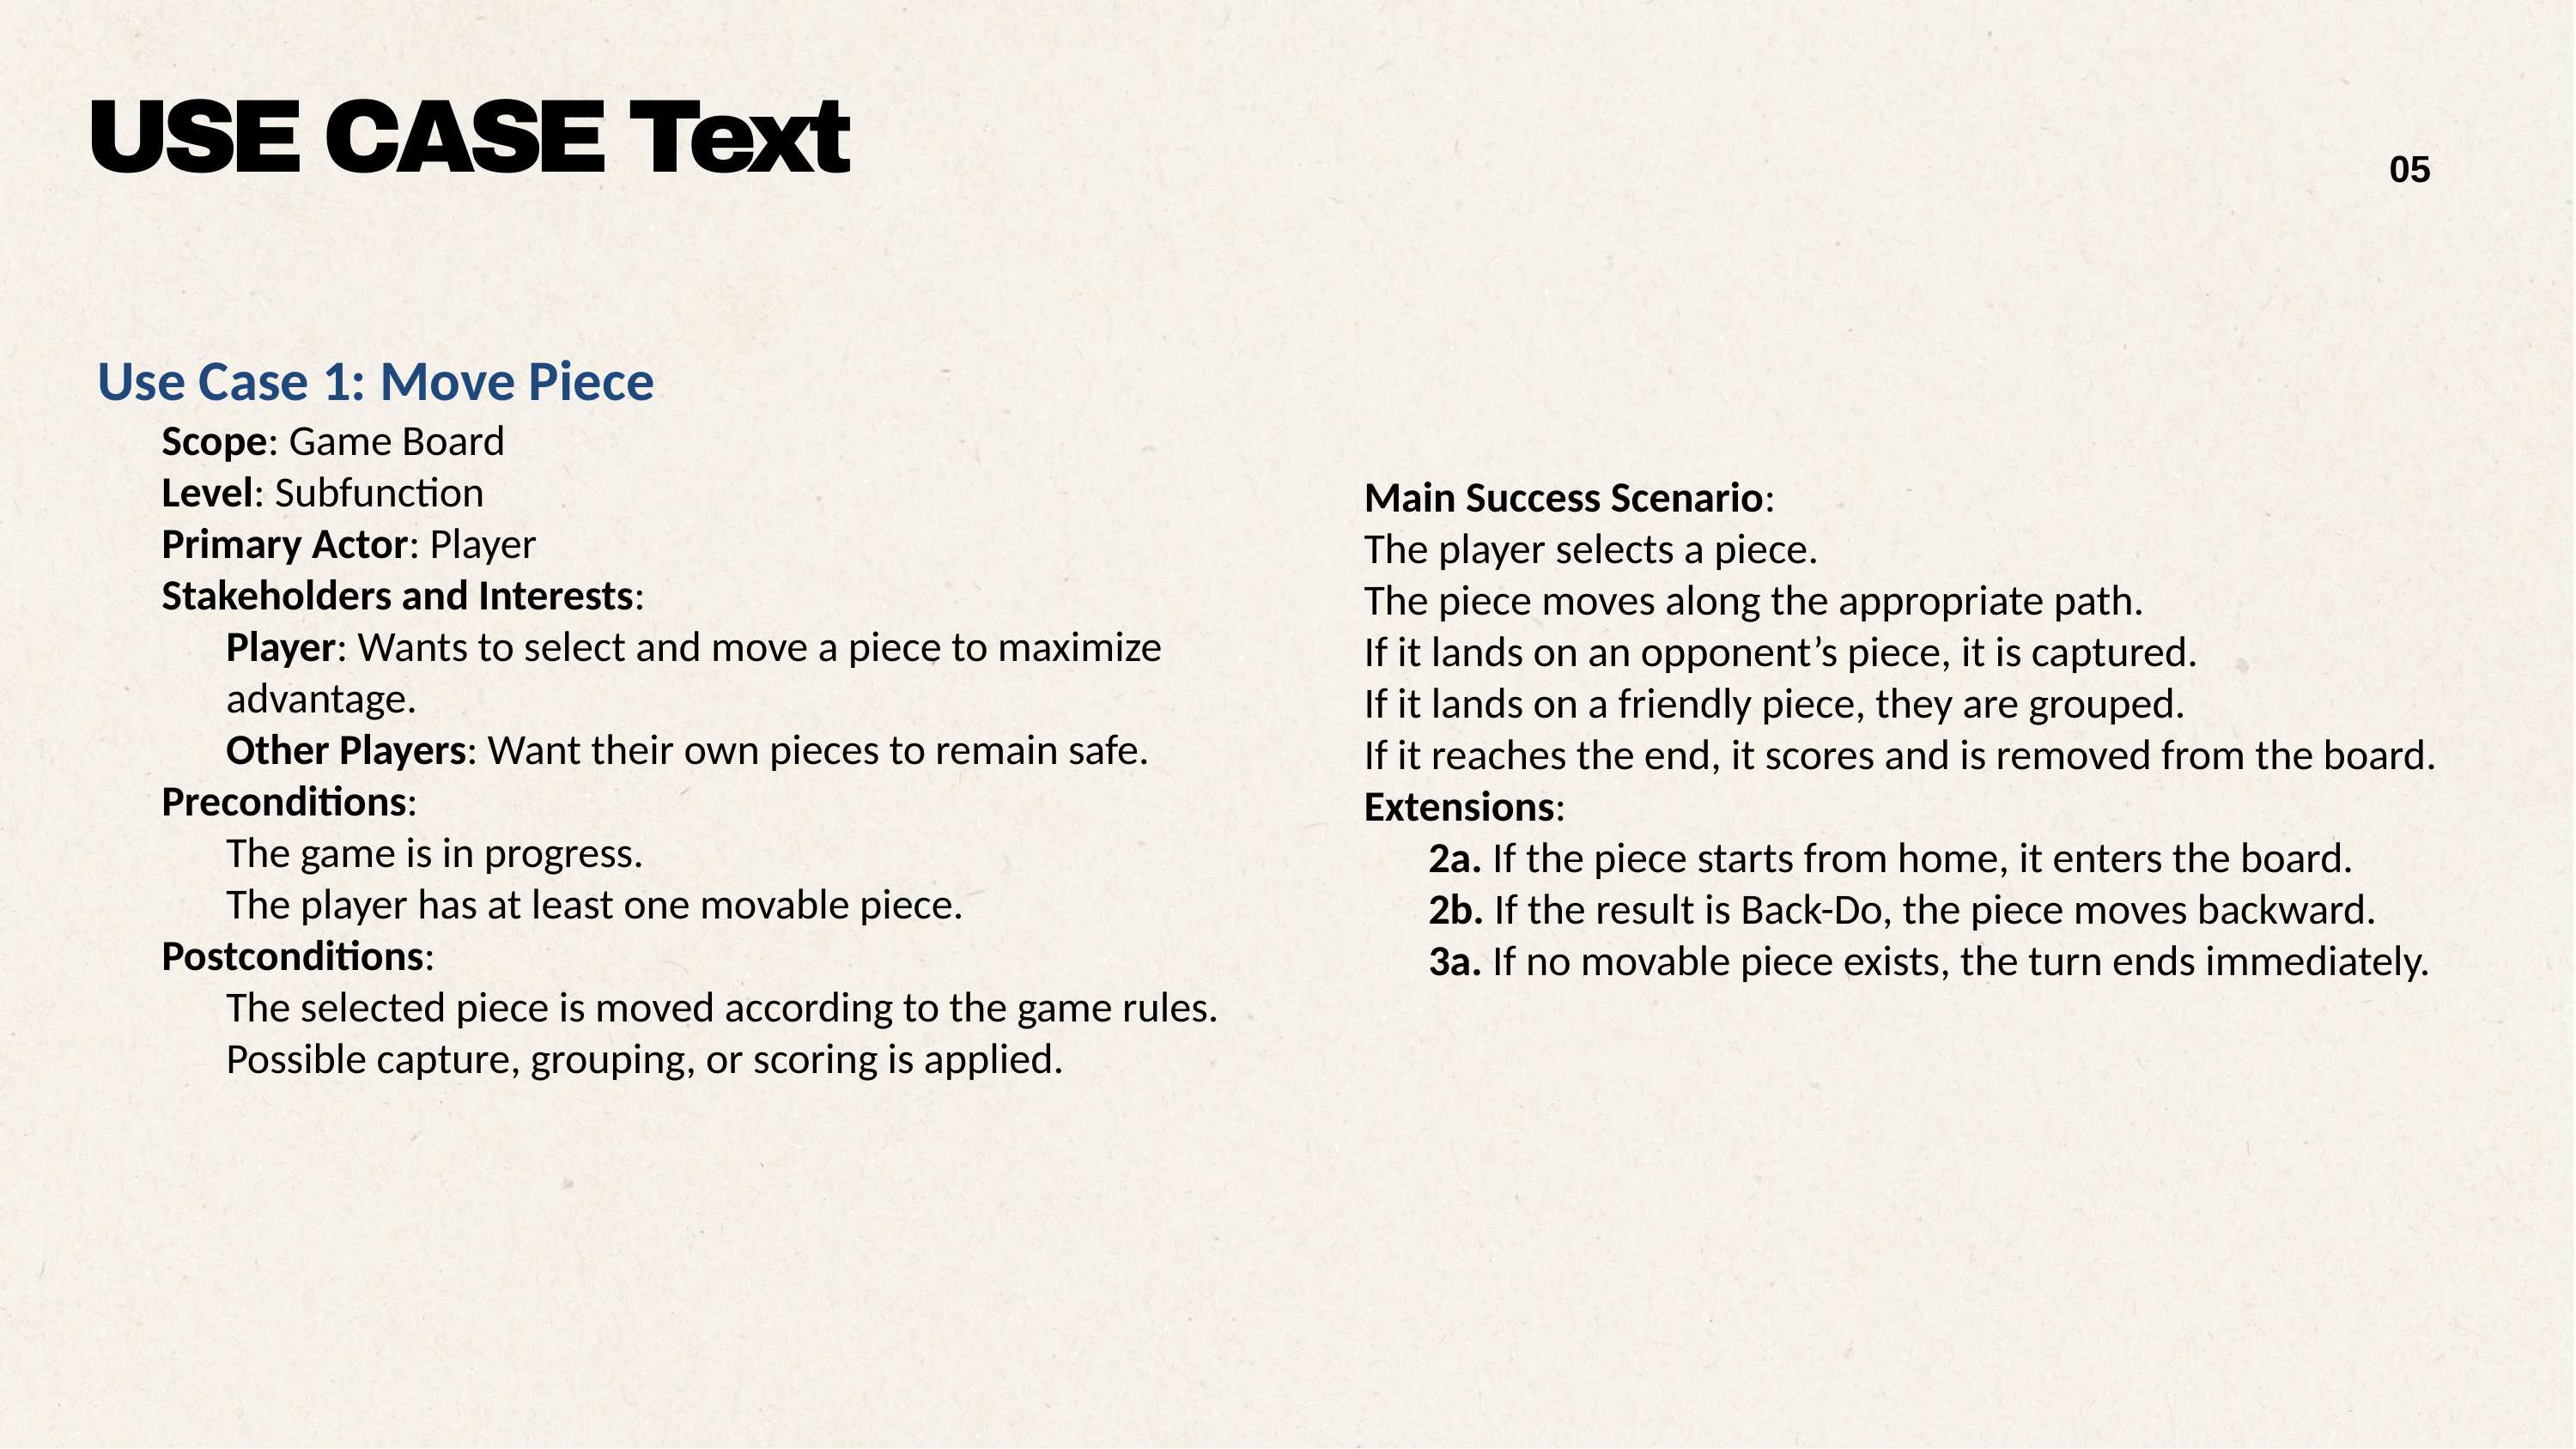

USE CASE Text
05

Main Success Scenario:
The player selects a piece.
The piece moves along the appropriate path.
If it lands on an opponent’s piece, it is captured.
If it lands on a friendly piece, they are grouped.
If it reaches the end, it scores and is removed from the board.
Extensions:
2a. If the piece starts from home, it enters the board.
2b. If the result is Back-Do, the piece moves backward.
3a. If no movable piece exists, the turn ends immediately.
Use Case 1: Move Piece
Scope: Game Board
Level: Subfunction
Primary Actor: Player
Stakeholders and Interests:
Player: Wants to select and move a piece to maximize advantage.
Other Players: Want their own pieces to remain safe.
Preconditions:
The game is in progress.
The player has at least one movable piece.
Postconditions:
The selected piece is moved according to the game rules.
Possible capture, grouping, or scoring is applied.